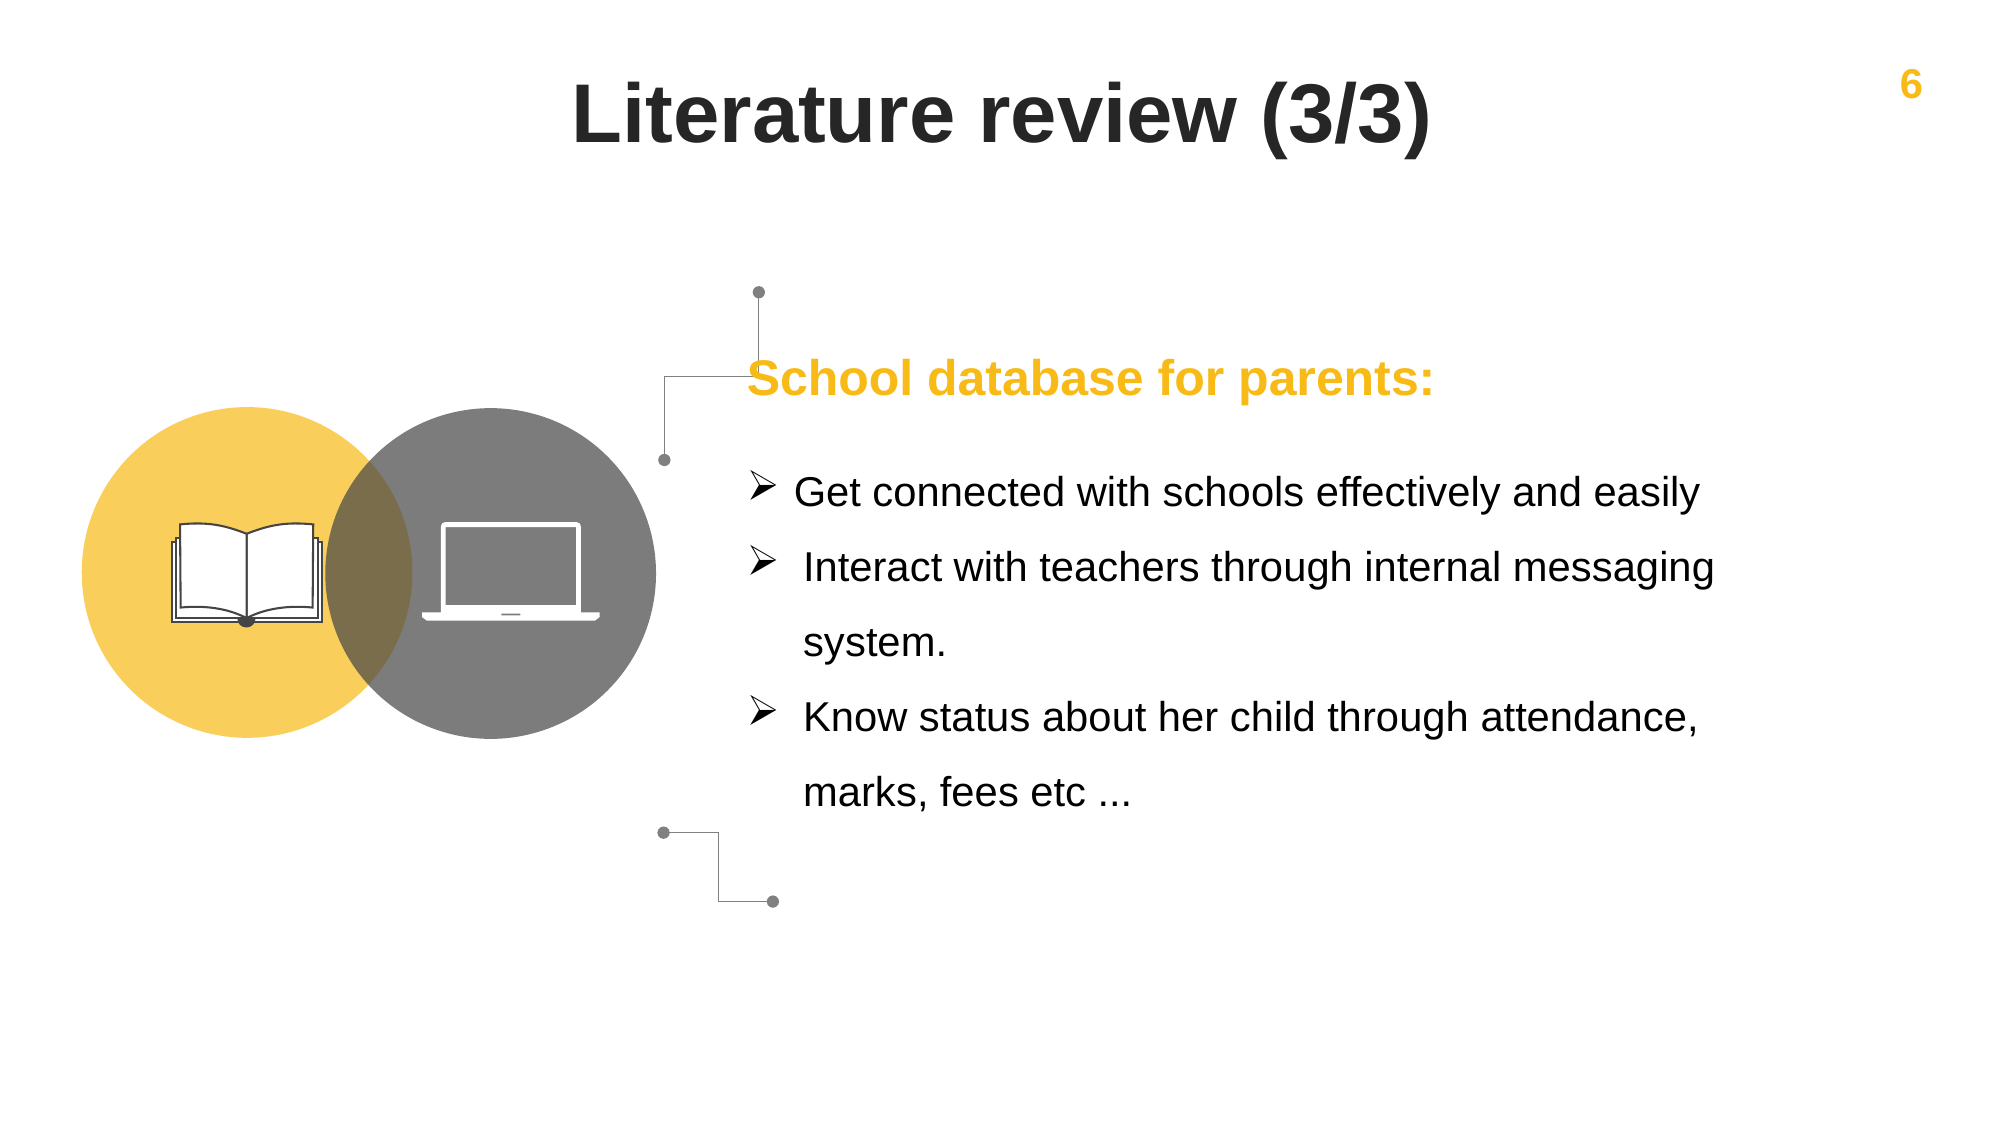

6
Literature review (3/3)
School database for parents:

Get connected with schools effectively and easily
Interact with teachers through internal messaging system.
Know status about her child through attendance, marks, fees etc ...